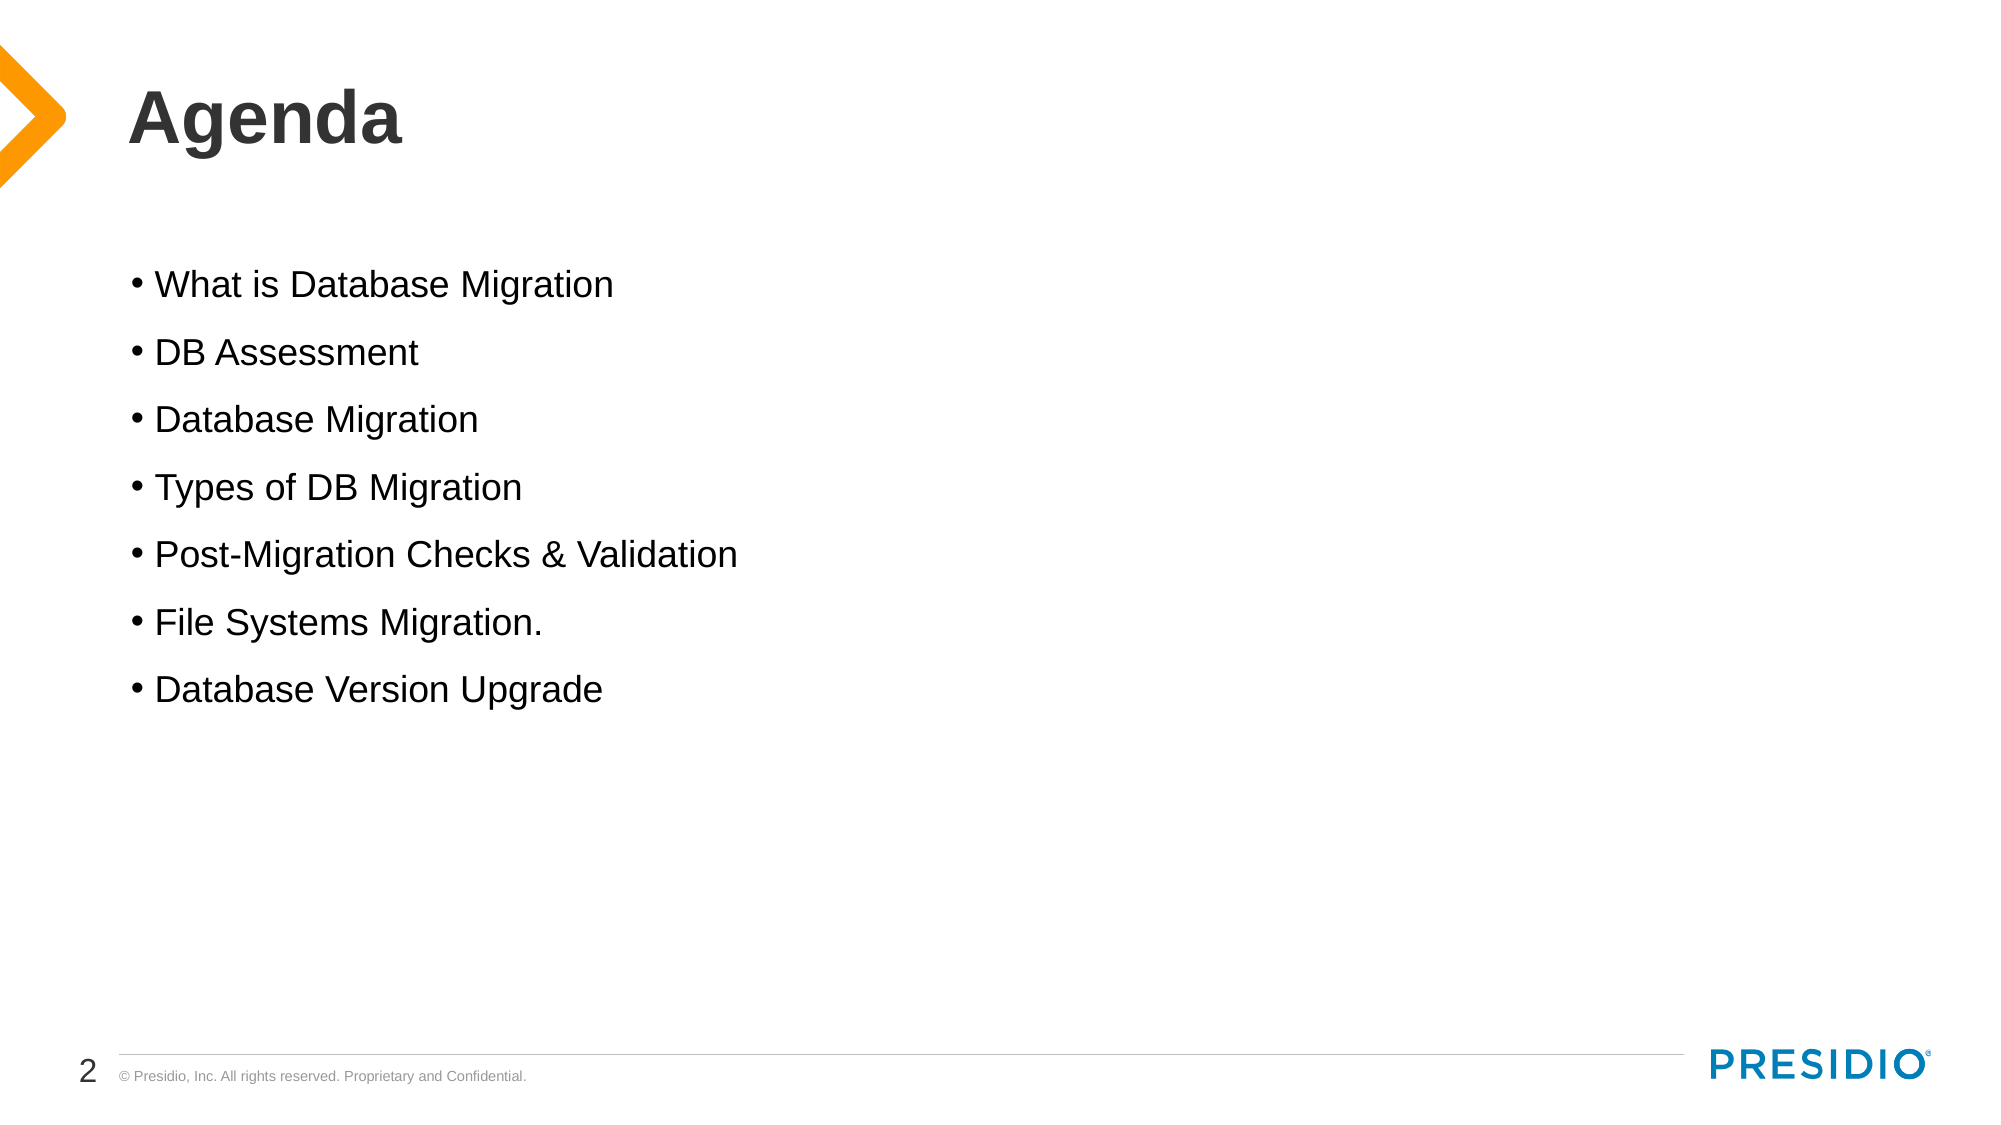

# Agenda
 What is Database Migration
 DB Assessment
 Database Migration
 Types of DB Migration
 Post-Migration Checks & Validation
 File Systems Migration.
 Database Version Upgrade

2